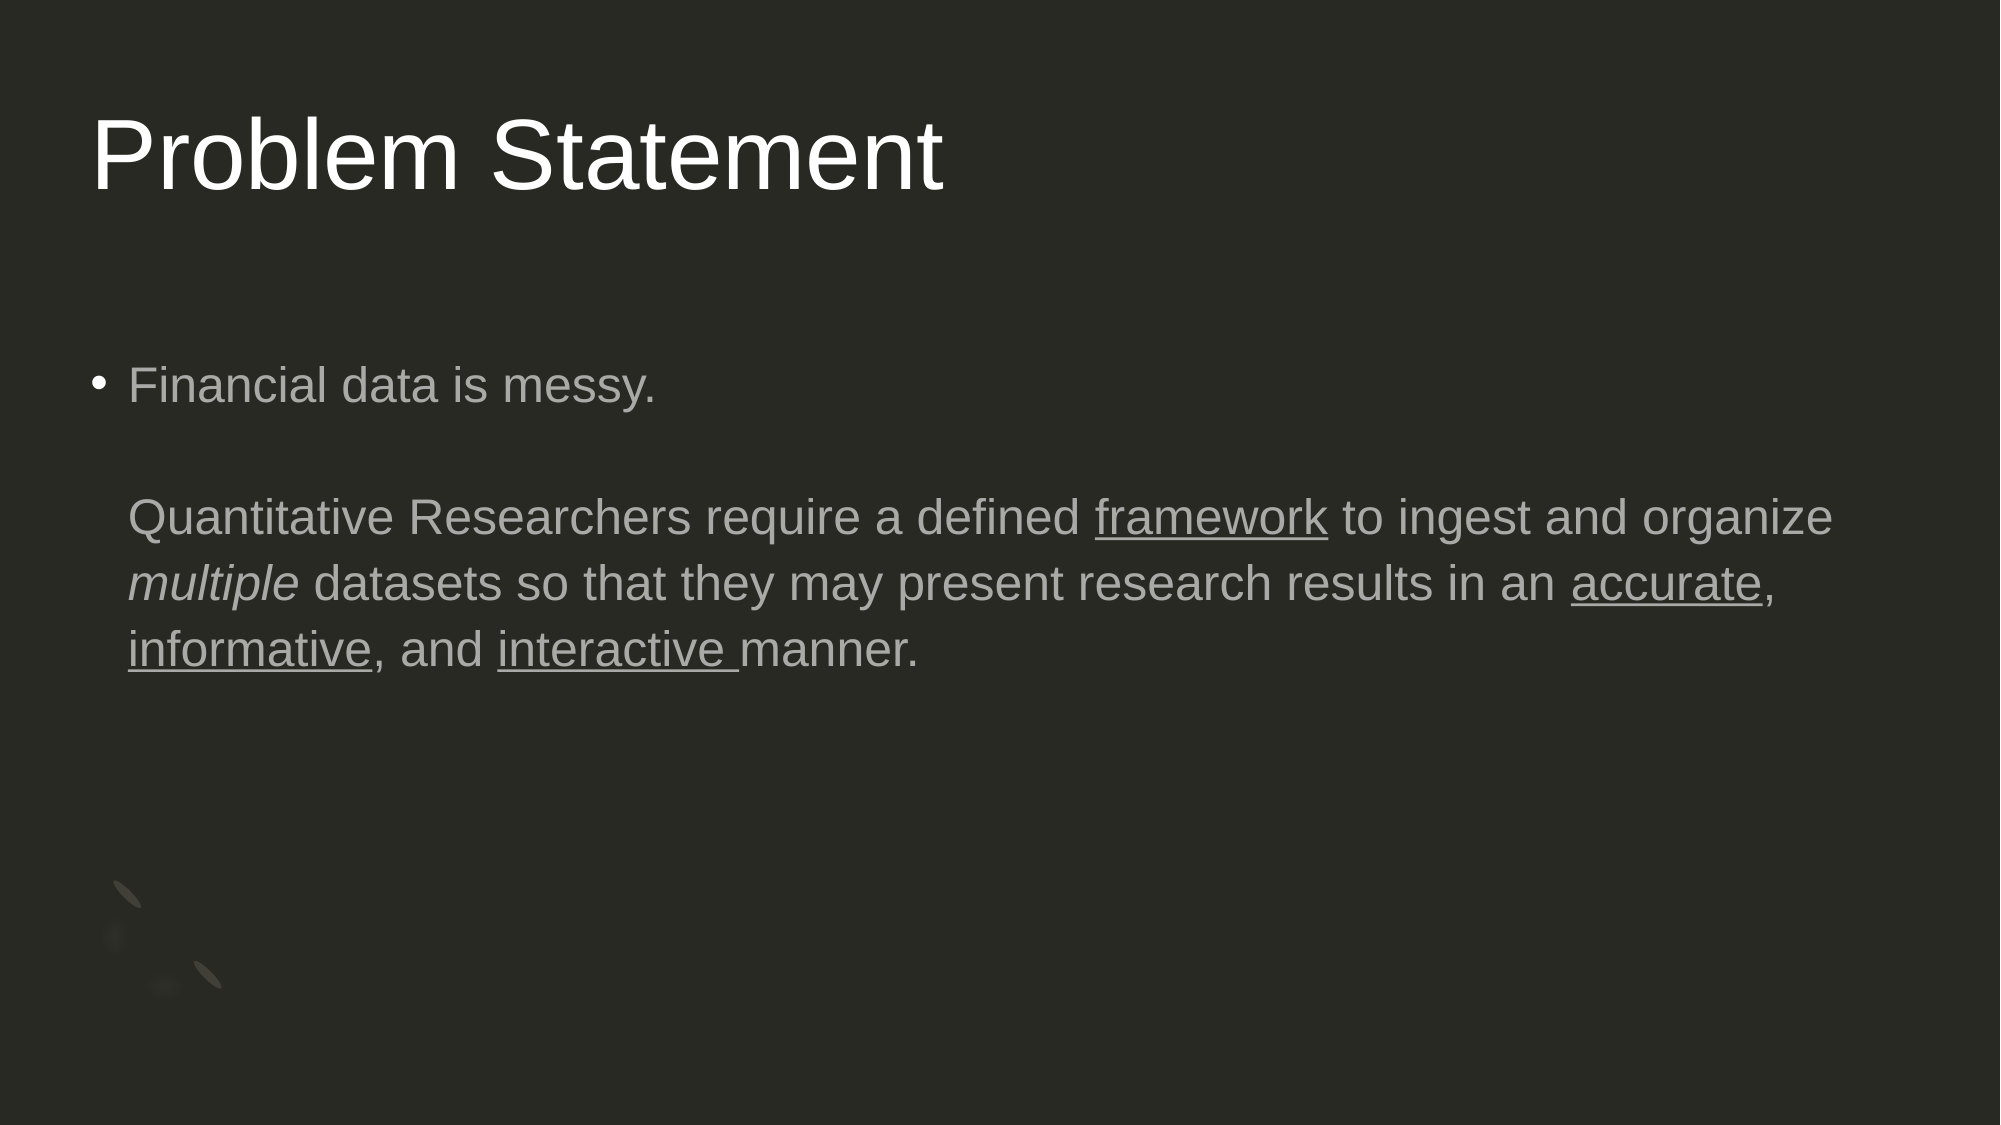

# Problem Statement
Financial data is messy.
Quantitative Researchers require a defined framework to ingest and organize multiple datasets so that they may present research results in an accurate, informative, and interactive manner.